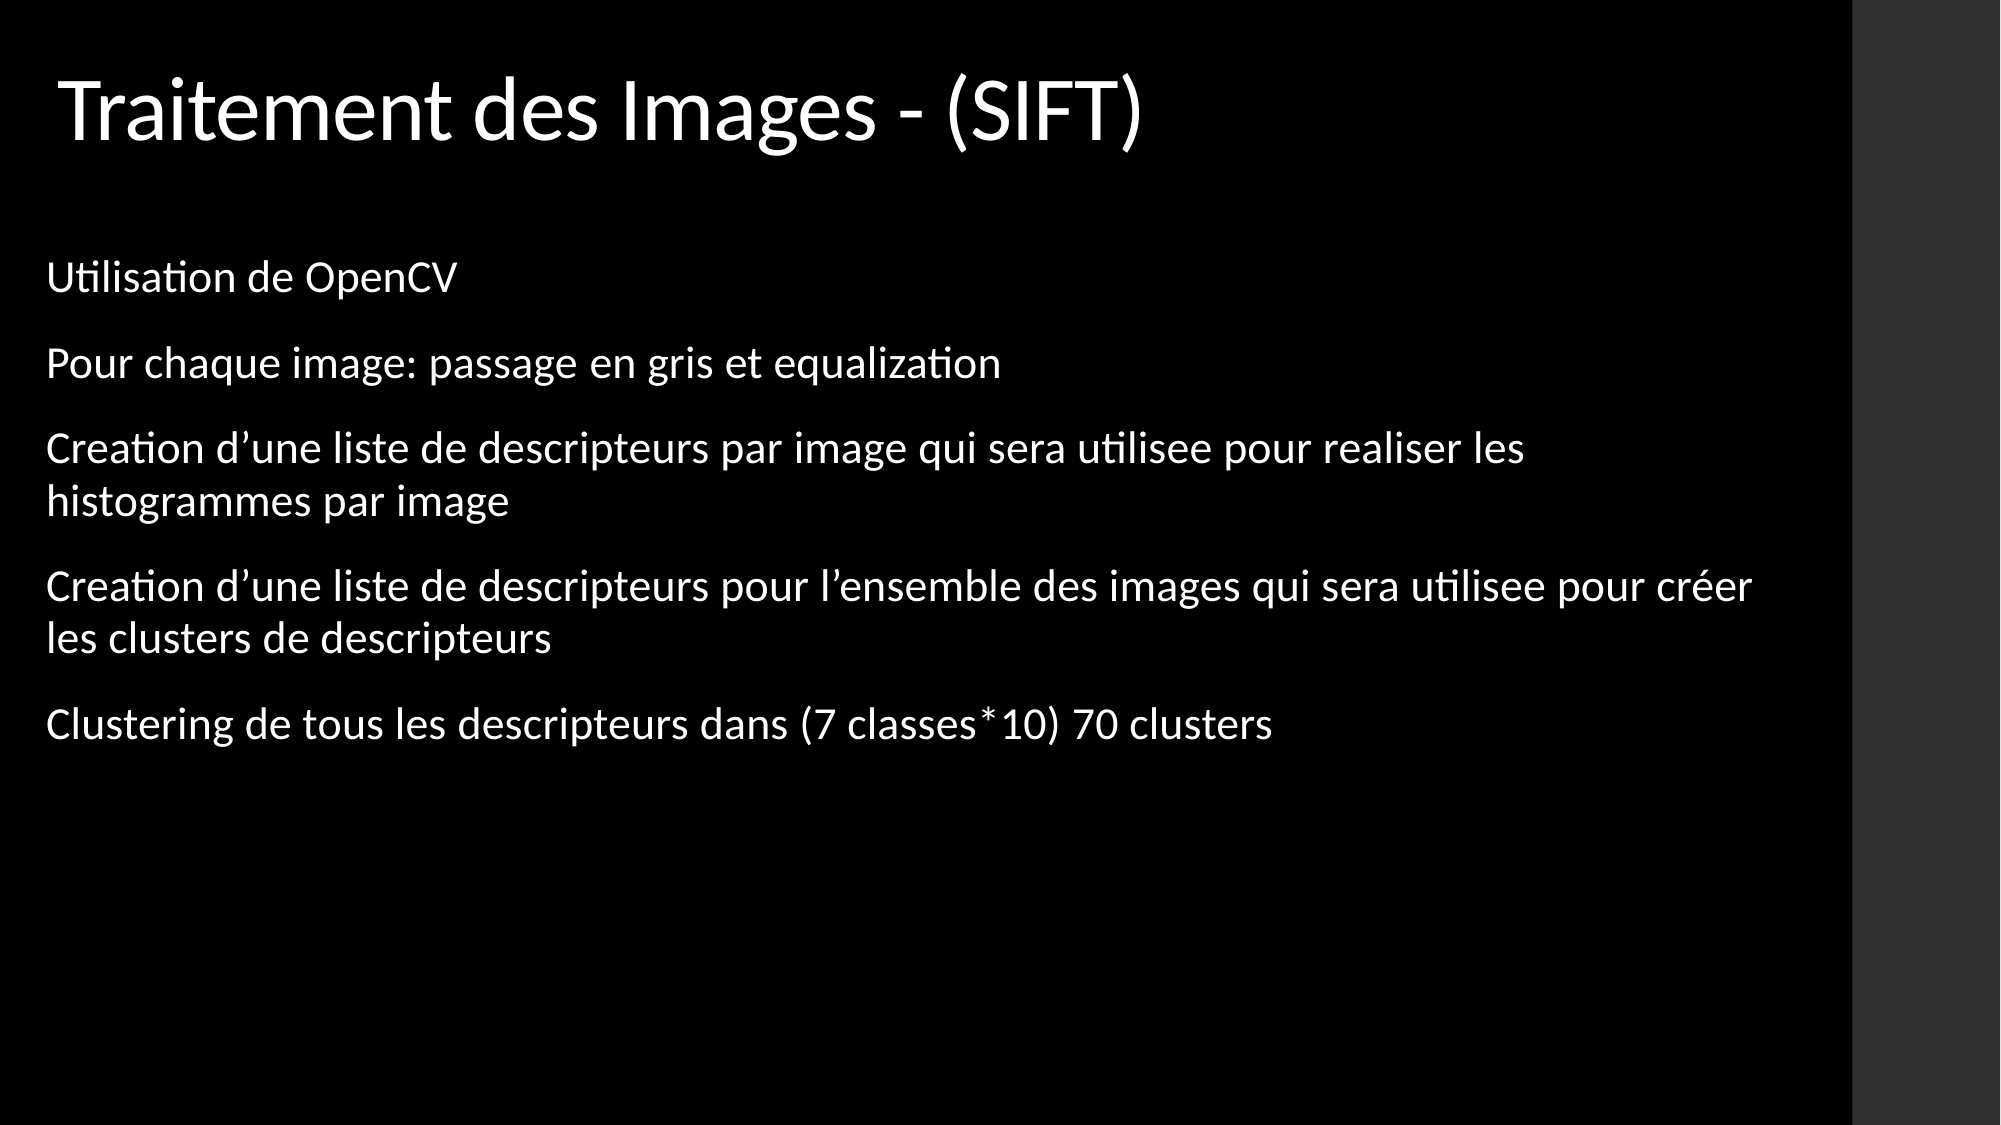

# Traitement des Images - (SIFT)
Utilisation de OpenCV
Pour chaque image: passage en gris et equalization
Creation d’une liste de descripteurs par image qui sera utilisee pour realiser les histogrammes par image
Creation d’une liste de descripteurs pour l’ensemble des images qui sera utilisee pour créer les clusters de descripteurs
Clustering de tous les descripteurs dans (7 classes*10) 70 clusters